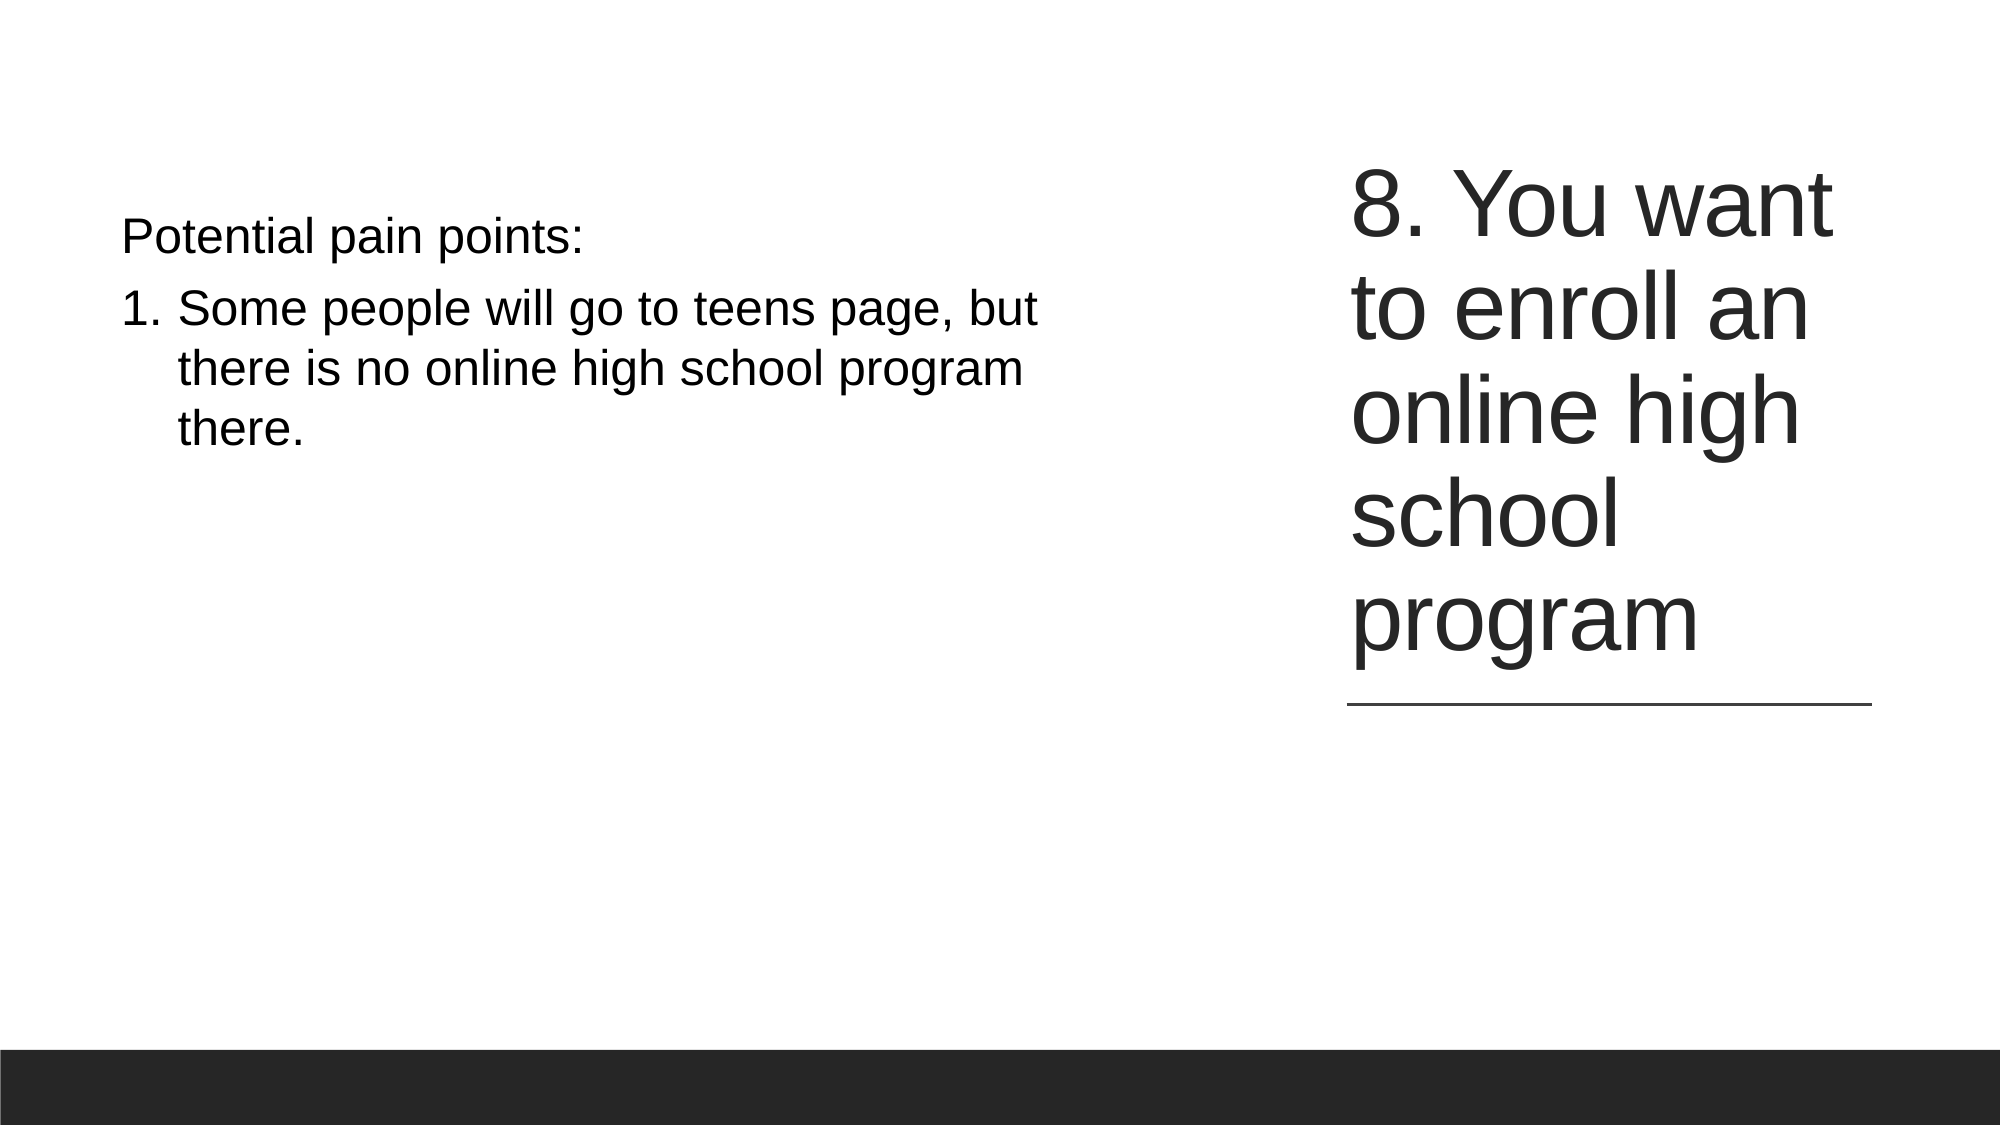

# 8. You want to enroll an online high school program
Potential pain points:
Some people will go to teens page, but there is no online high school program there.